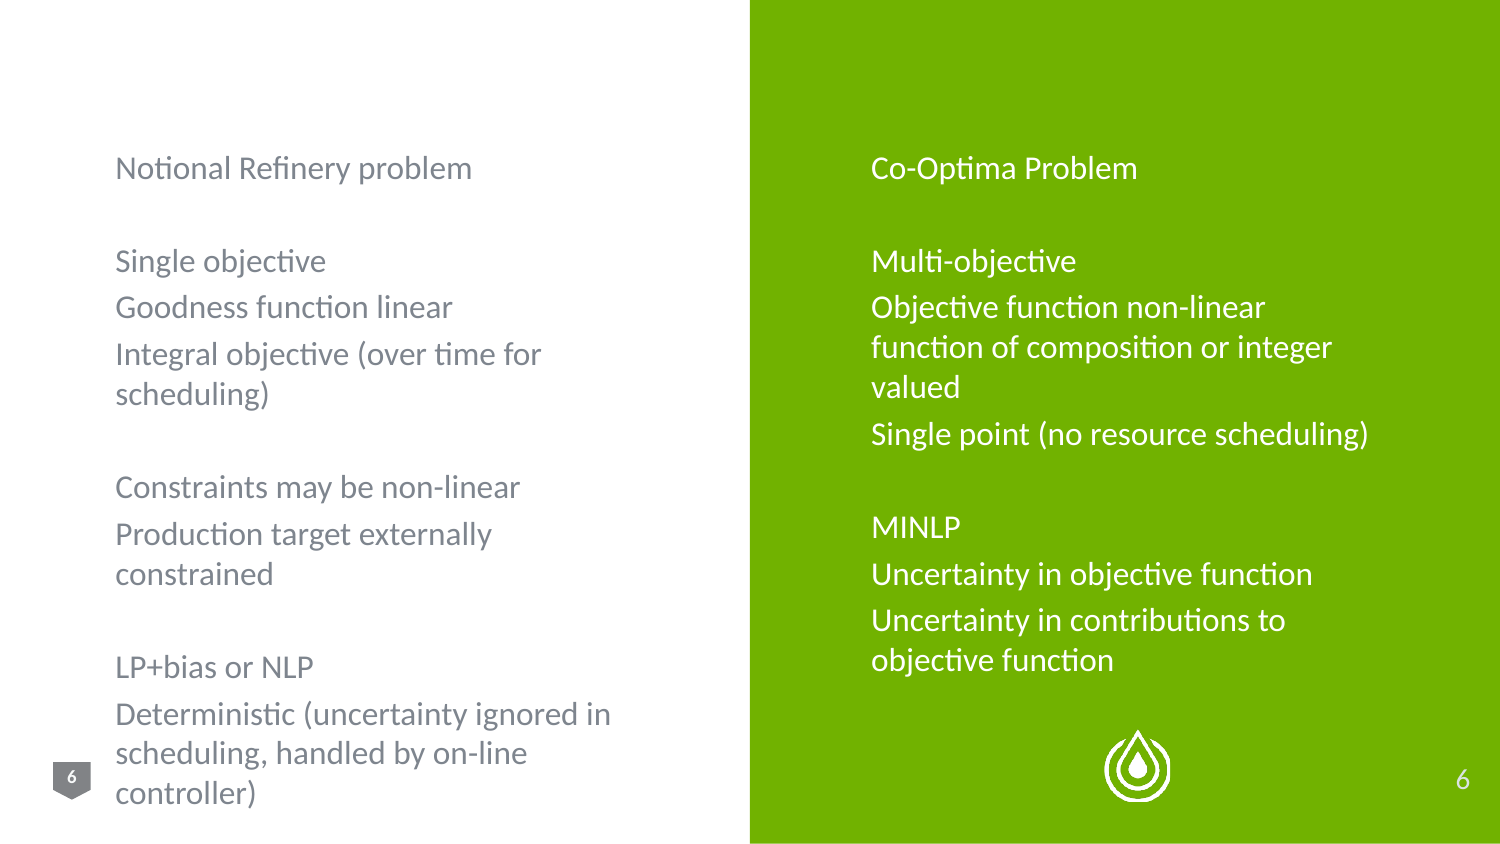

Notional Refinery problem

Single objective
Goodness function linear
Integral objective (over time for scheduling)

Constraints may be non-linear
Production target externally constrained

LP+bias or NLP
Deterministic (uncertainty ignored in scheduling, handled by on-line controller)
Co-Optima Problem

Multi-objective
Objective function non-linear function of composition or integer valued
Single point (no resource scheduling)

MINLP
Uncertainty in objective function
Uncertainty in contributions to objective function
6